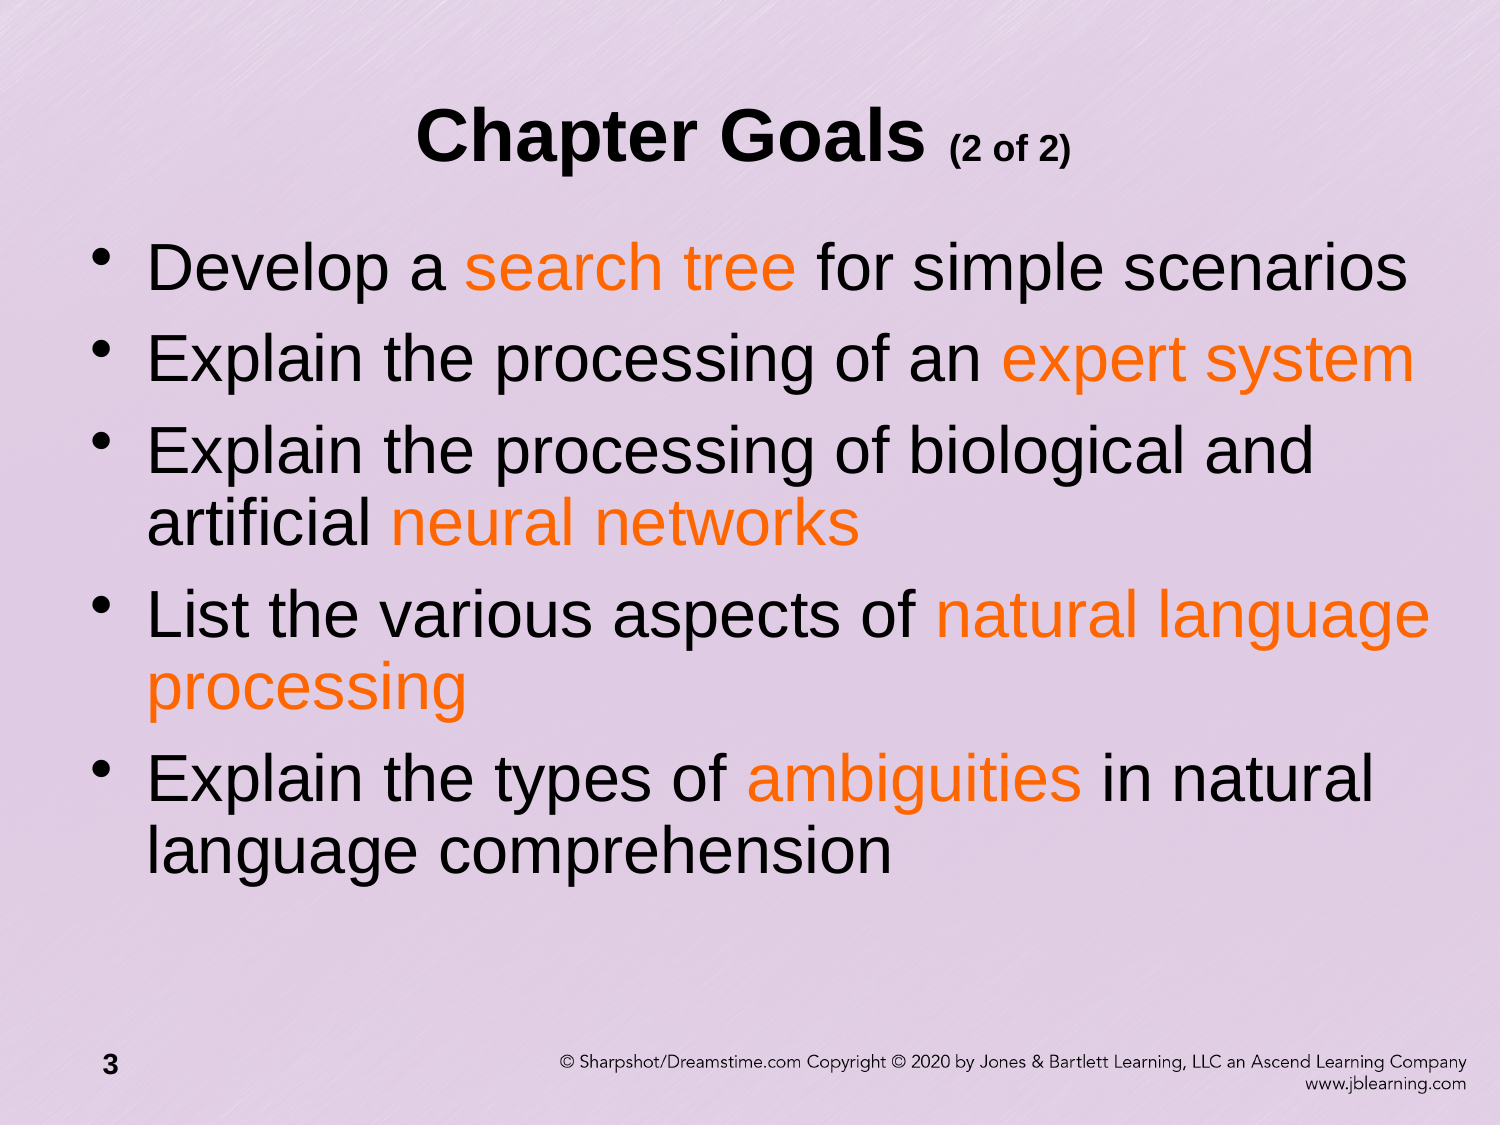

# Chapter Goals (2 of 2)
Develop a search tree for simple scenarios
Explain the processing of an expert system
Explain the processing of biological and artificial neural networks
List the various aspects of natural language processing
Explain the types of ambiguities in natural language comprehension
3